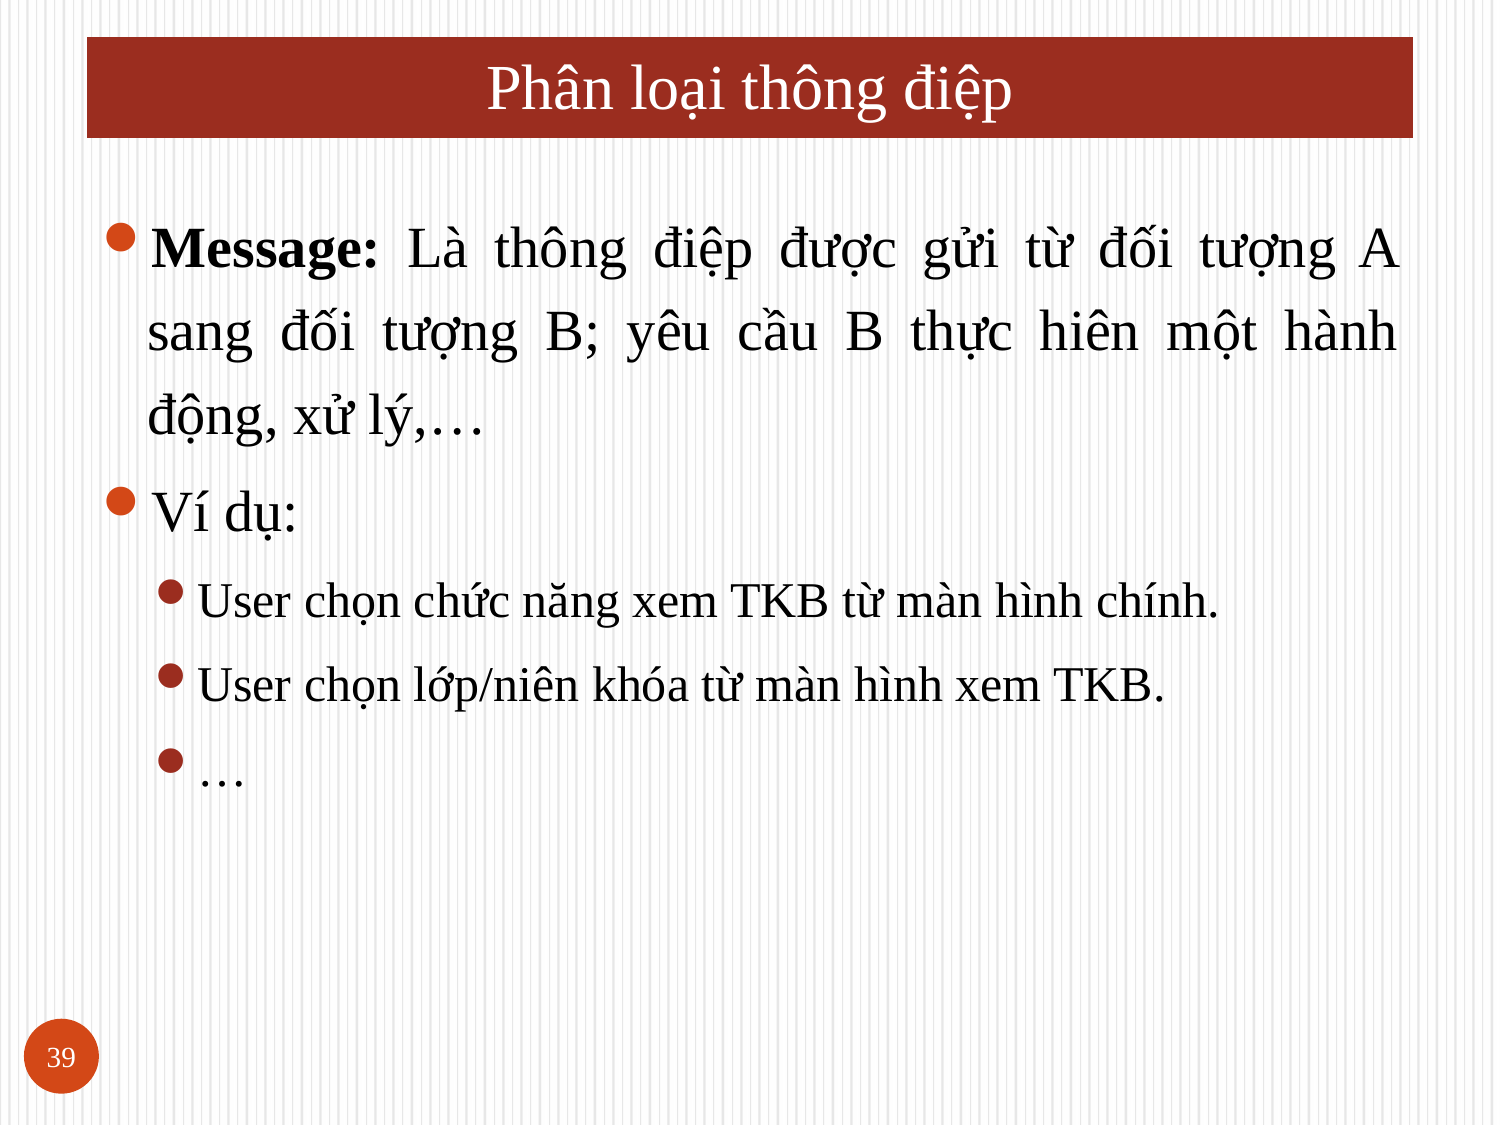

# Phân loại thông điệp
Message: Là thông điệp được gửi từ đối tượng A sang đối tượng B; yêu cầu B thực hiên một hành động, xử lý,…
Ví dụ:
User chọn chức năng xem TKB từ màn hình chính.
User chọn lớp/niên khóa từ màn hình xem TKB.
…

39